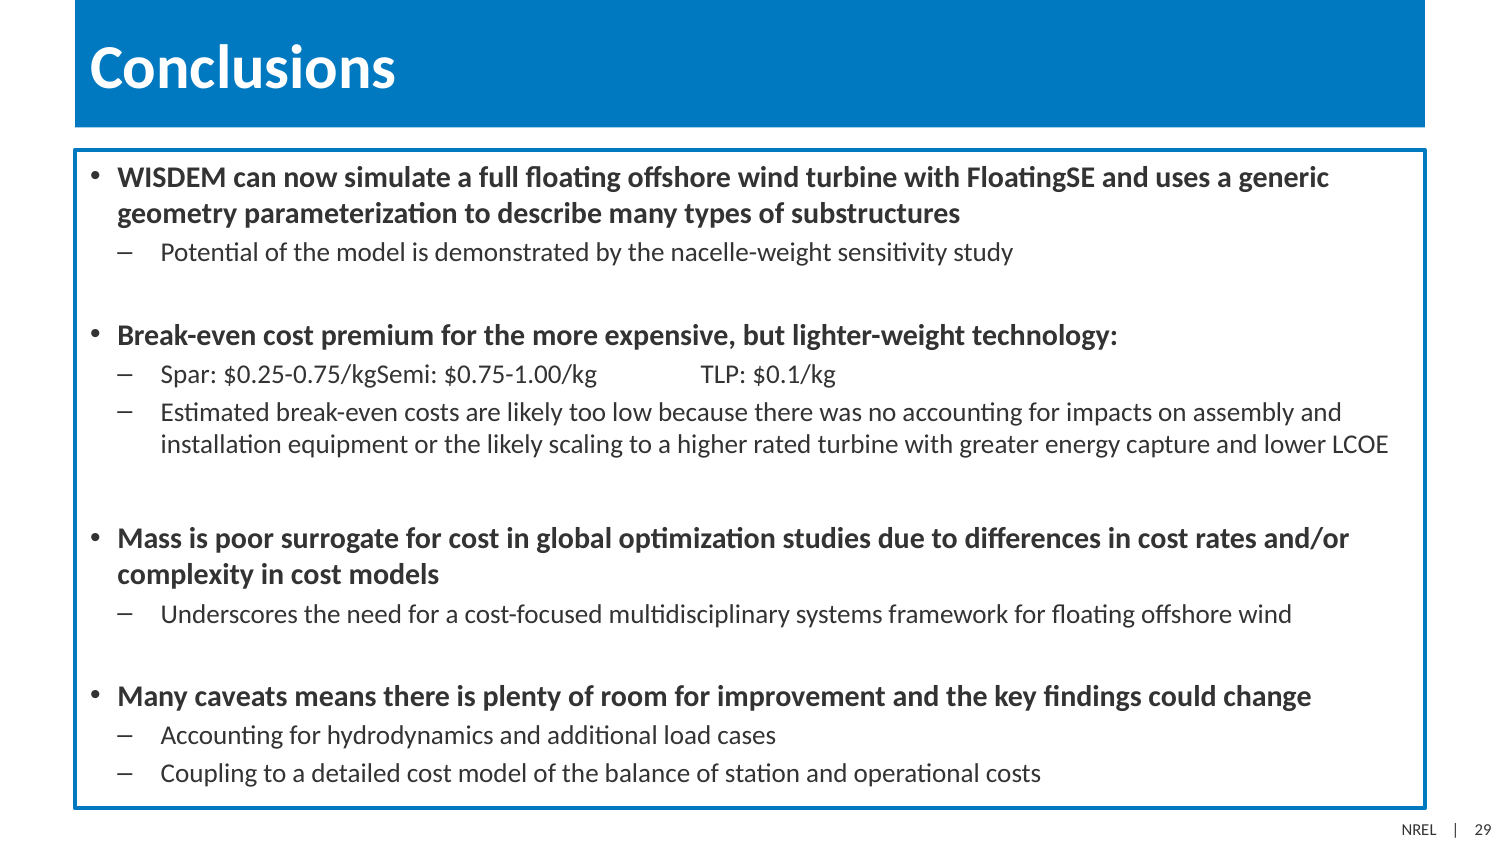

# Conclusions
WISDEM can now simulate a full floating offshore wind turbine with FloatingSE and uses a generic geometry parameterization to describe many types of substructures
Potential of the model is demonstrated by the nacelle-weight sensitivity study

Break-even cost premium for the more expensive, but lighter-weight technology:
Spar: $0.25-0.75/kg		Semi: $0.75-1.00/kg		TLP: $0.1/kg
Estimated break-even costs are likely too low because there was no accounting for impacts on assembly and installation equipment or the likely scaling to a higher rated turbine with greater energy capture and lower LCOE

Mass is poor surrogate for cost in global optimization studies due to differences in cost rates and/or complexity in cost models
Underscores the need for a cost-focused multidisciplinary systems framework for floating offshore wind

Many caveats means there is plenty of room for improvement and the key findings could change
Accounting for hydrodynamics and additional load cases
Coupling to a detailed cost model of the balance of station and operational costs